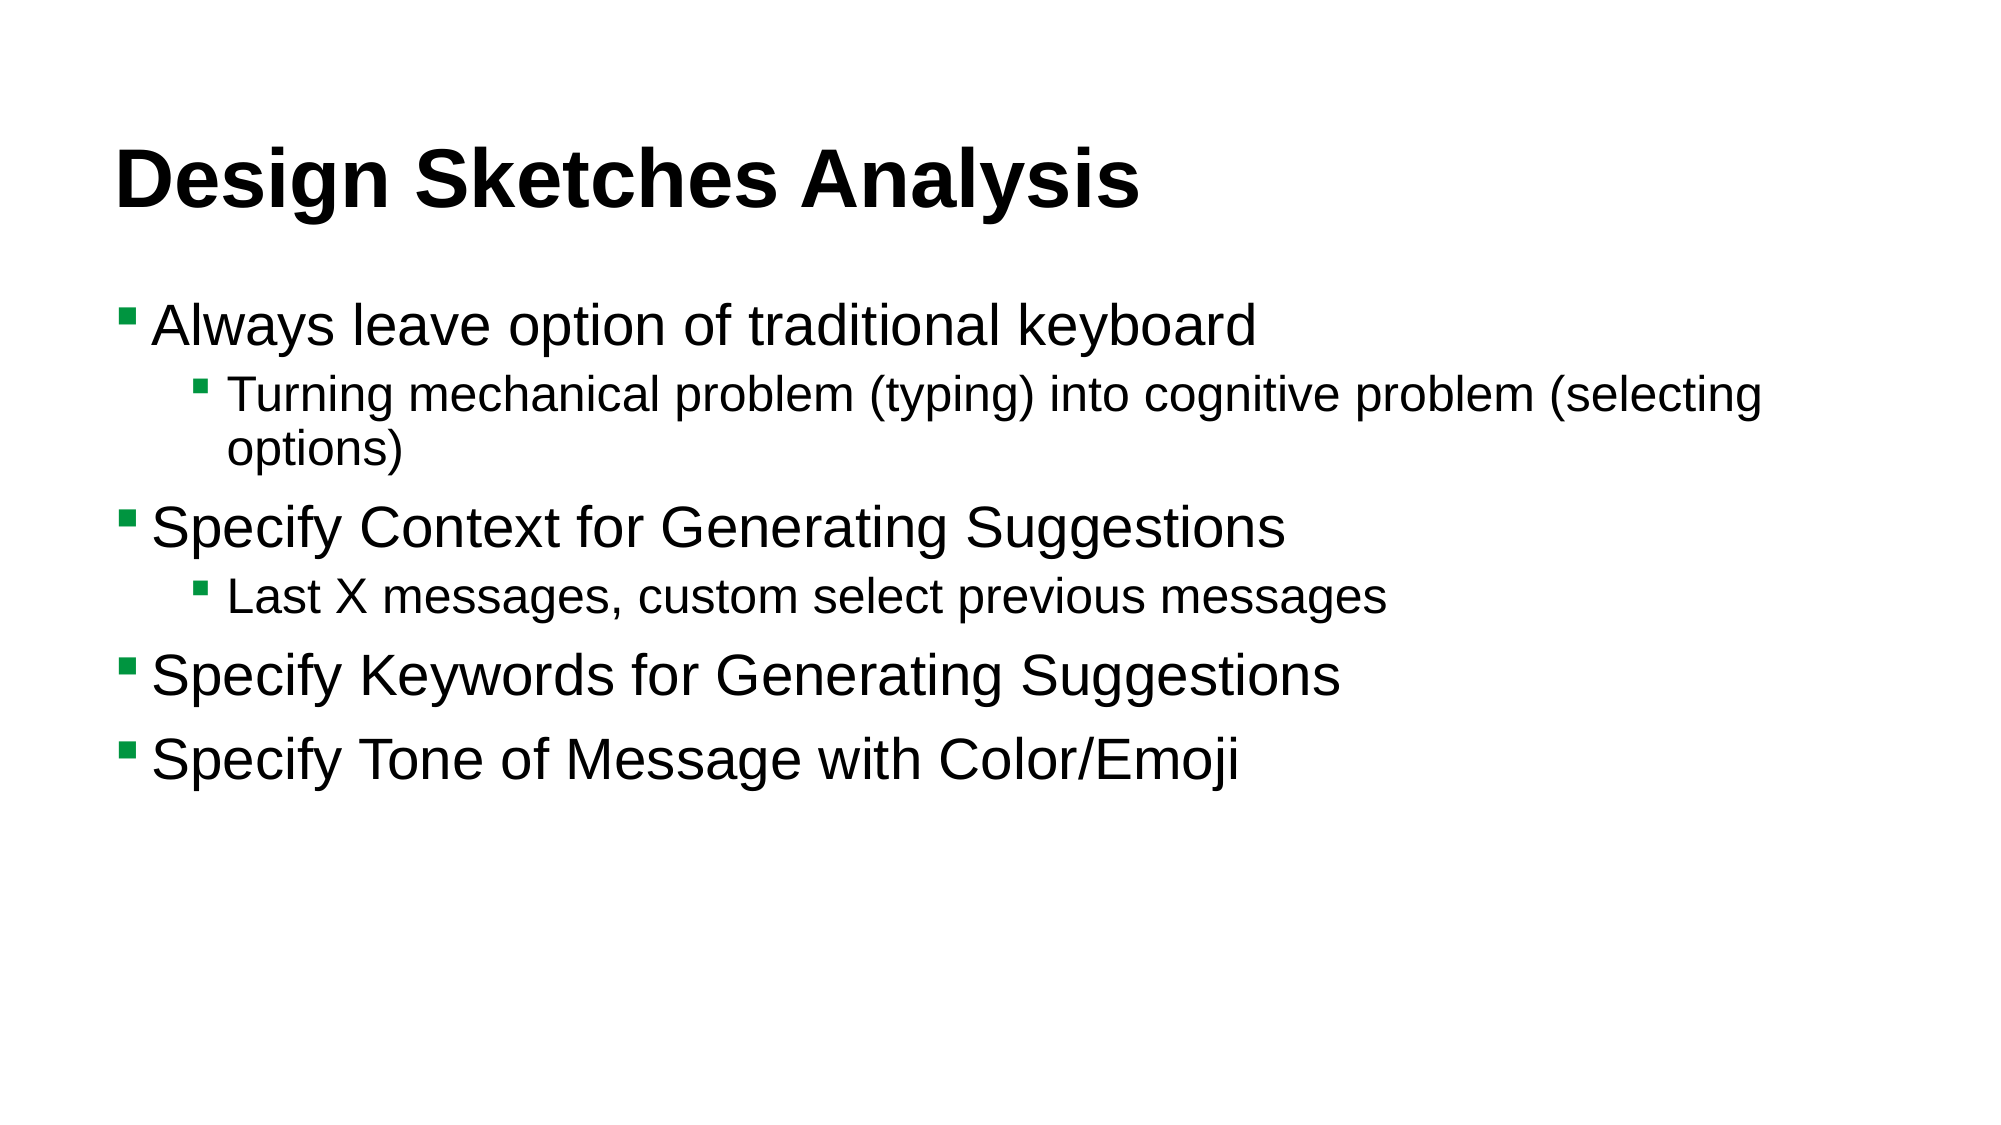

# Design Sketches Analysis
Always leave option of traditional keyboard
Turning mechanical problem (typing) into cognitive problem (selecting options)
Specify Context for Generating Suggestions
Last X messages, custom select previous messages
Specify Keywords for Generating Suggestions
Specify Tone of Message with Color/Emoji